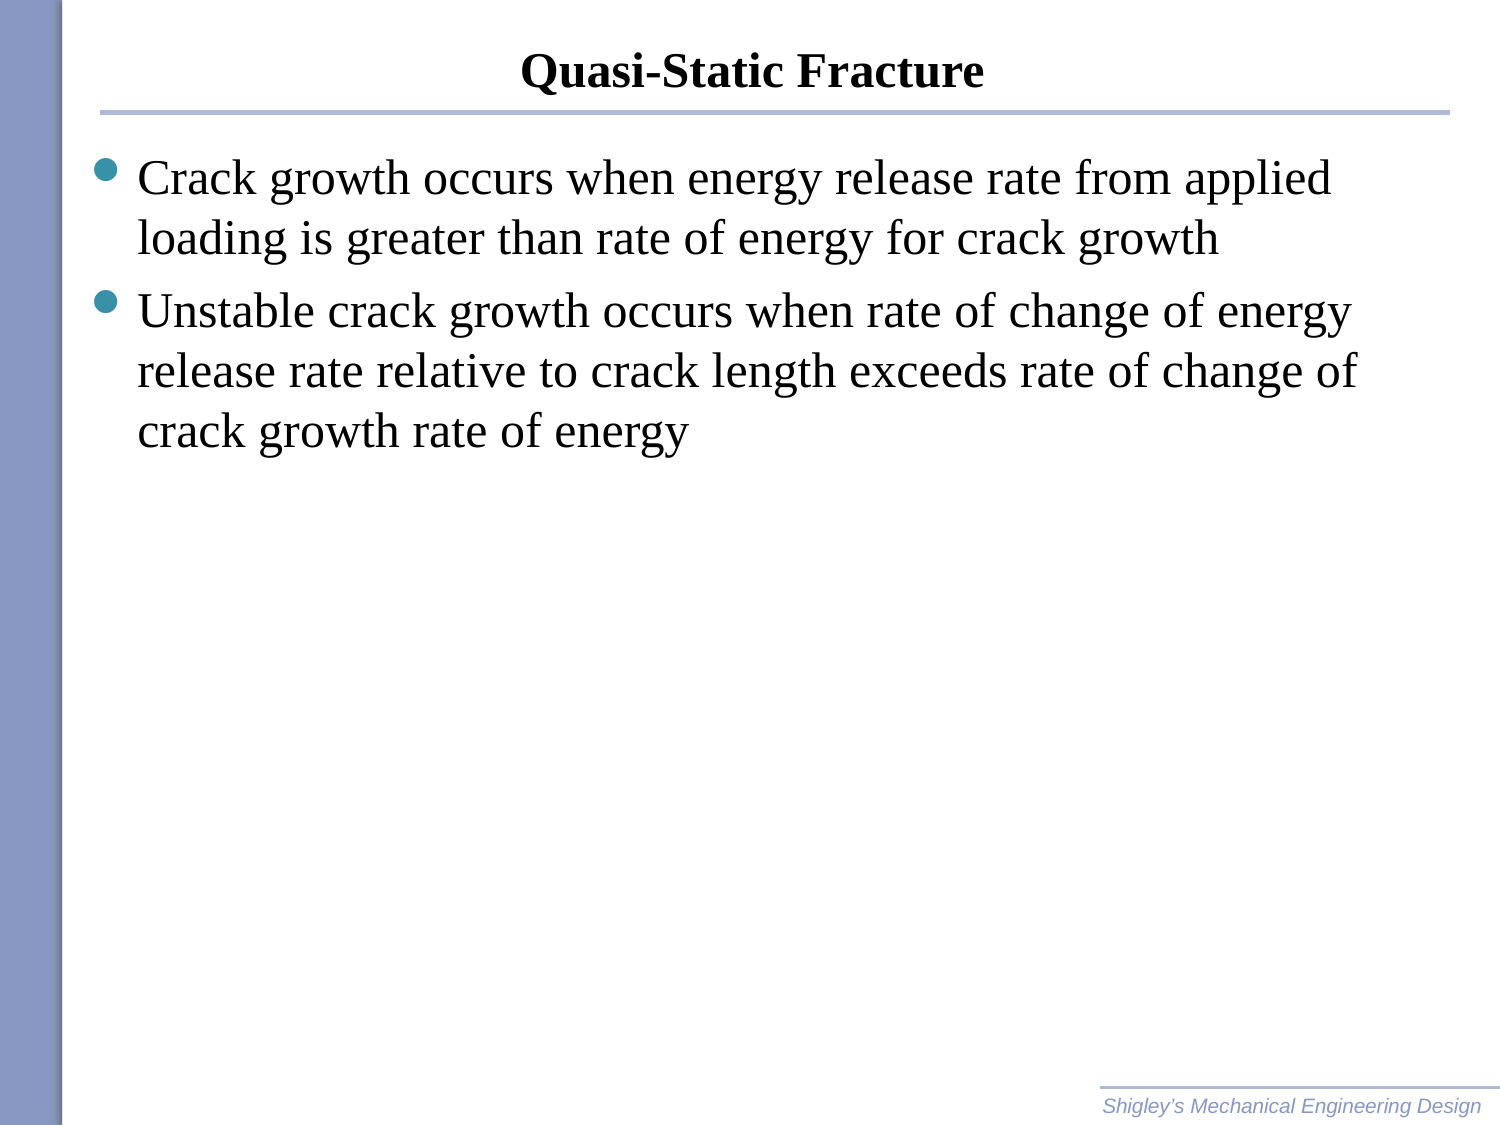

# Quasi-Static Fracture
Crack growth occurs when energy release rate from applied loading is greater than rate of energy for crack growth
Unstable crack growth occurs when rate of change of energy release rate relative to crack length exceeds rate of change of crack growth rate of energy

Shigley’s Mechanical Engineering Design